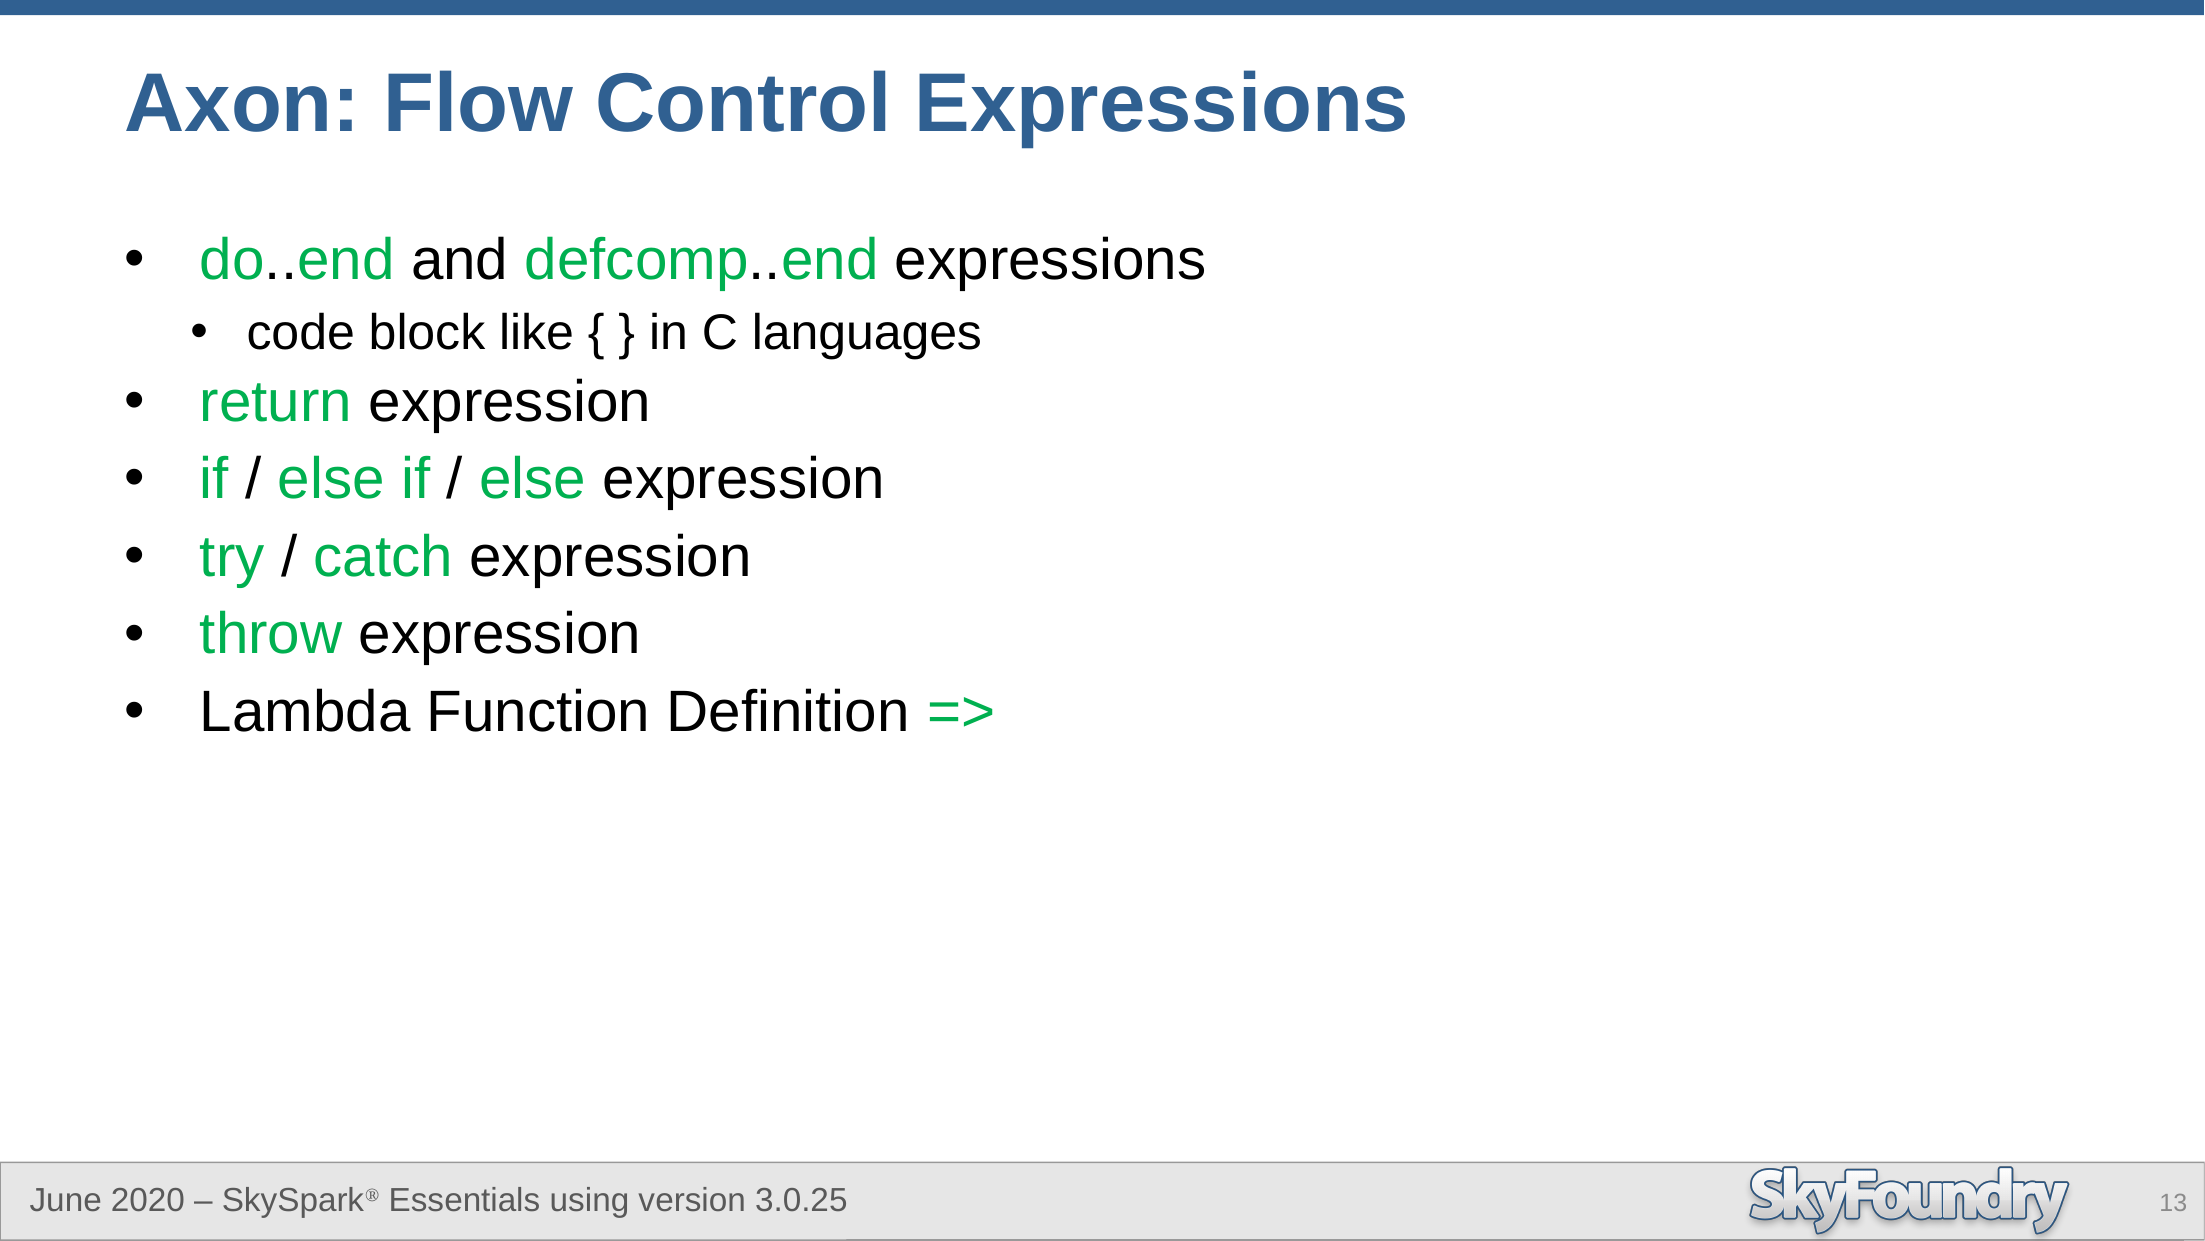

# Axon: Flow Control Expressions
do..end and defcomp..end expressions
code block like { } in C languages
return expression
if / else if / else expression
try / catch expression
throw expression
Lambda Function Definition =>
13